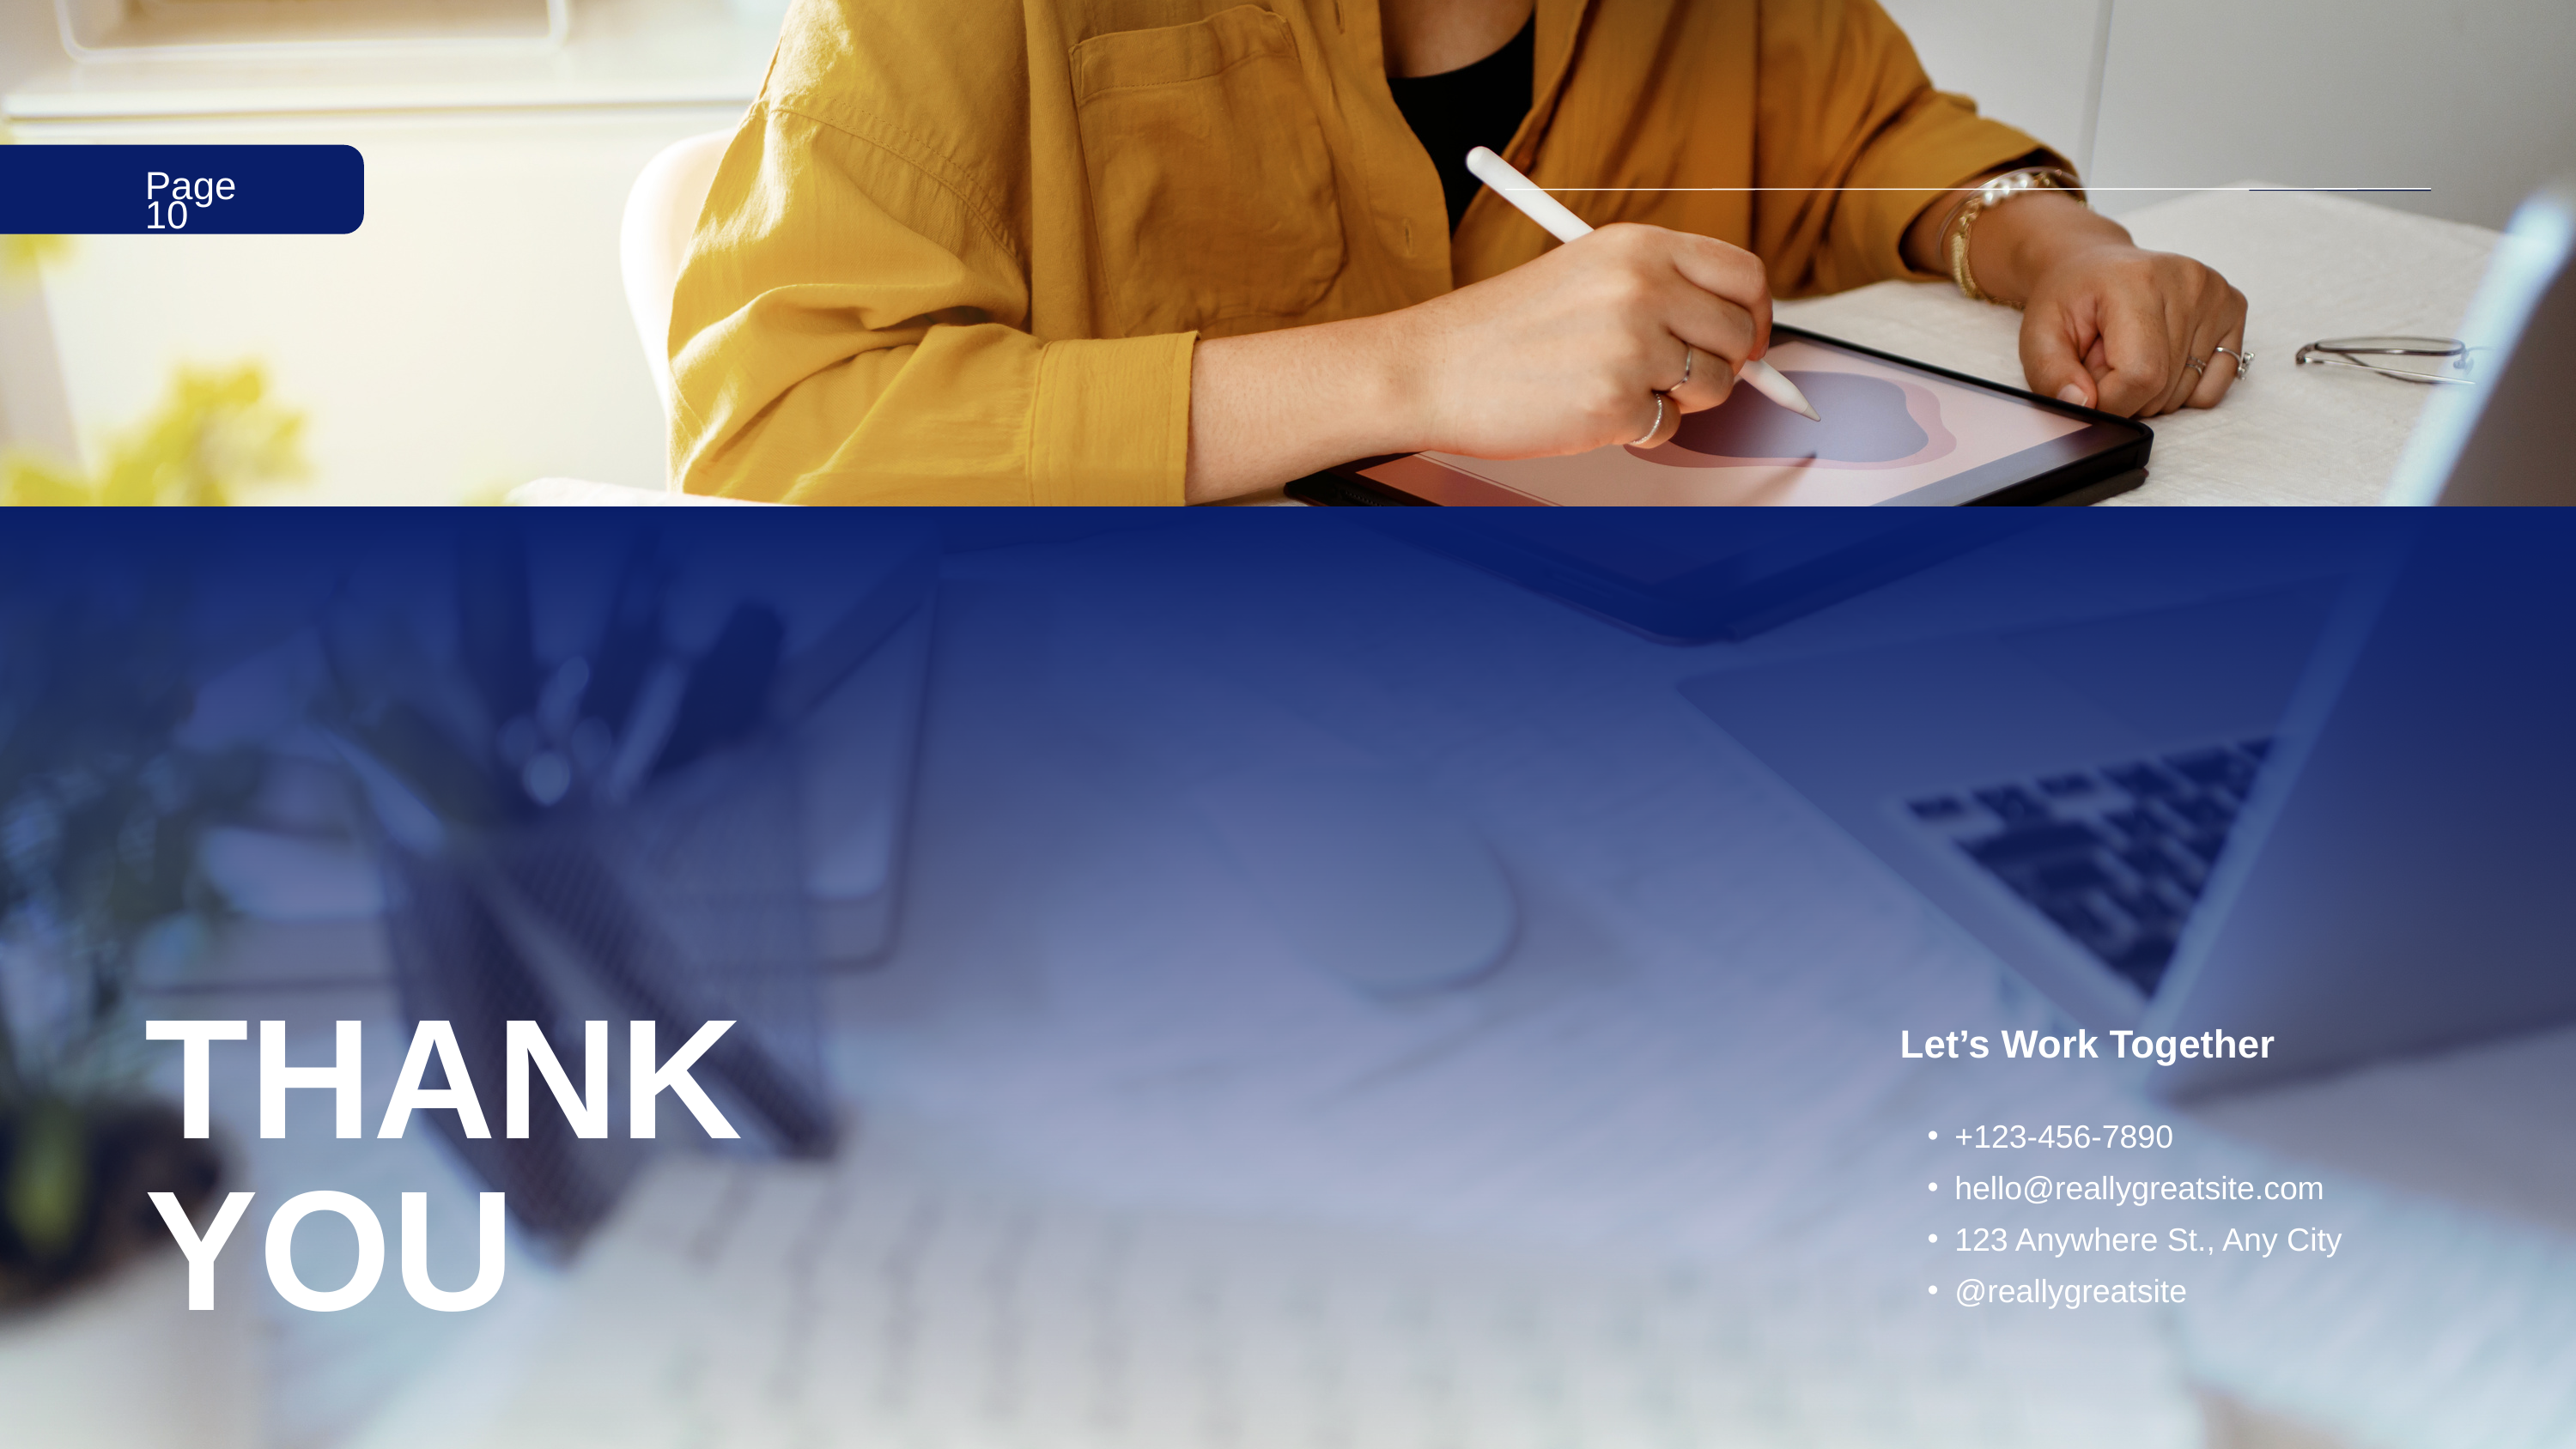

Page 10

THANK YOU
Let’s Work Together
+123-456-7890
hello@reallygreatsite.com
123 Anywhere St., Any City
@reallygreatsite